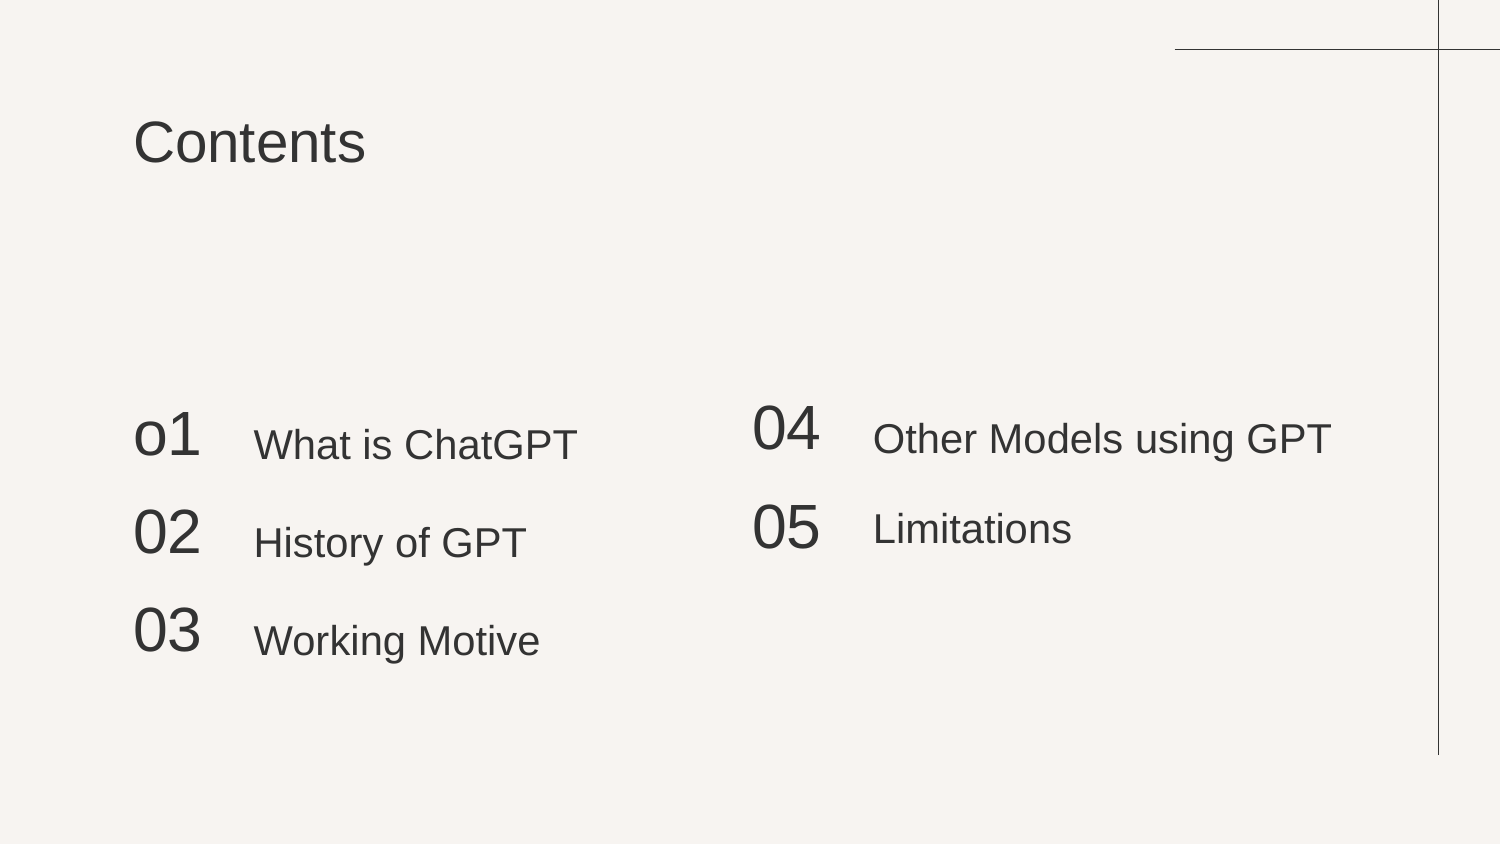

# Contents
04
Other Models using GPT
What is ChatGPT
o1
05
Limitations

History of GPT
02
Working Motive
03